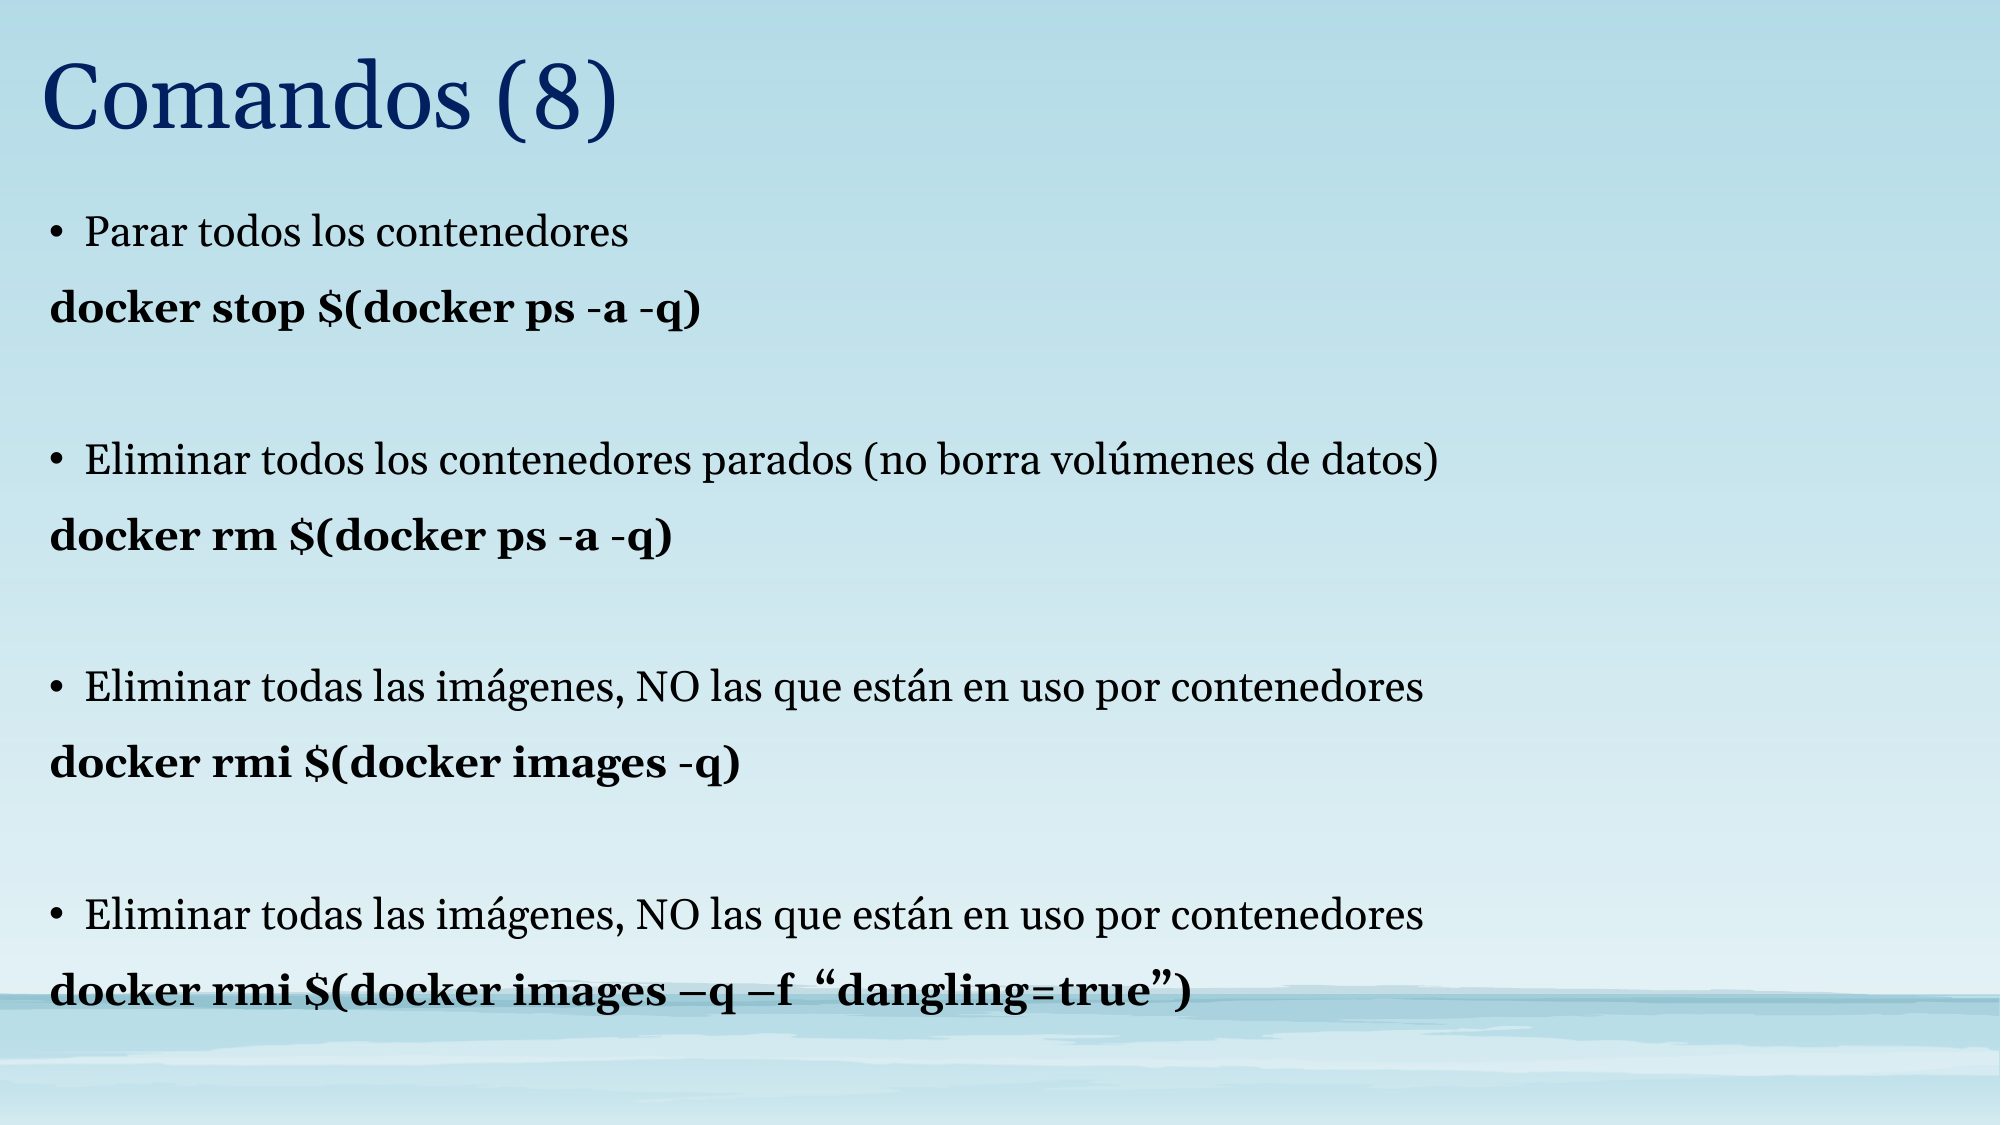

Comandos (8)
Parar todos los contenedores
	docker stop $(docker ps -a -q)

Eliminar todos los contenedores parados (no borra volúmenes de datos)
	docker rm $(docker ps -a -q)

Eliminar todas las imágenes, NO las que están en uso por contenedores
	docker rmi $(docker images -q)

Eliminar todas las imágenes, NO las que están en uso por contenedores
	docker rmi $(docker images –q –f  “dangling=true”)